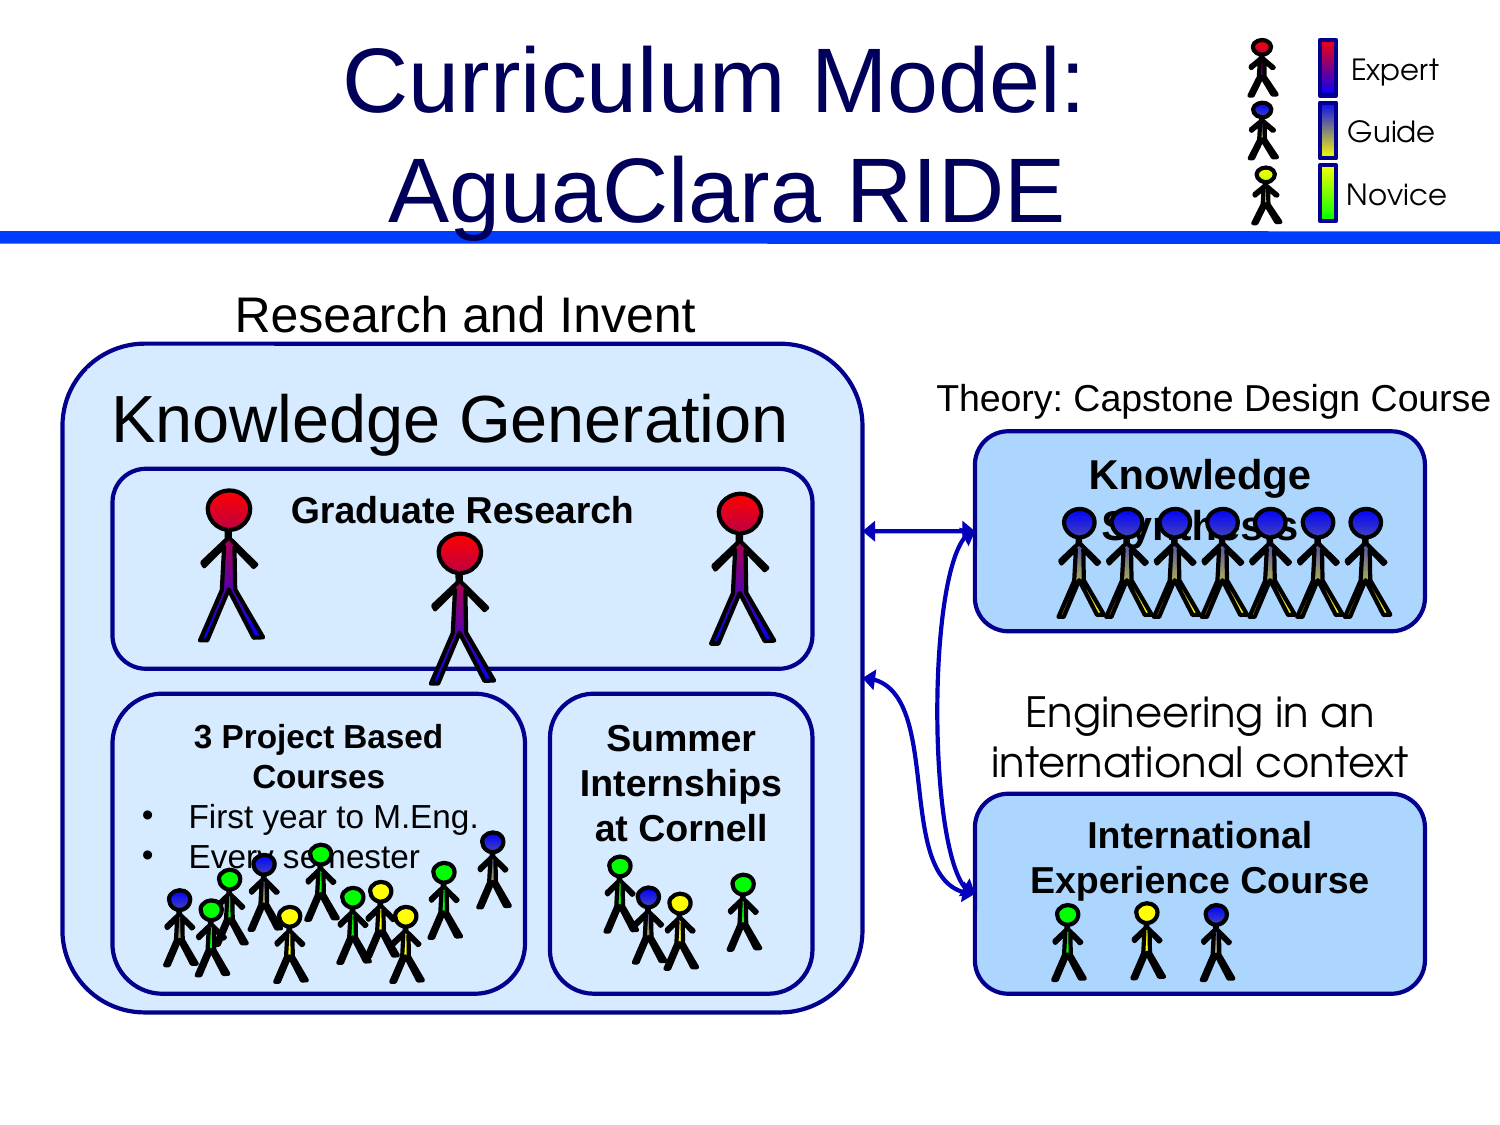

# Curriculum Model: AguaClara RIDE

Expert

Guide

Novice

Research and Invent

Knowledge Generation
Graduate Research
3 Project Based Courses
First year to M.Eng.
Every semester

Summer Internships at Cornell
Theory: Capstone Design Course
Knowledge Synthesis

Engineering in an international context
International Experience Course